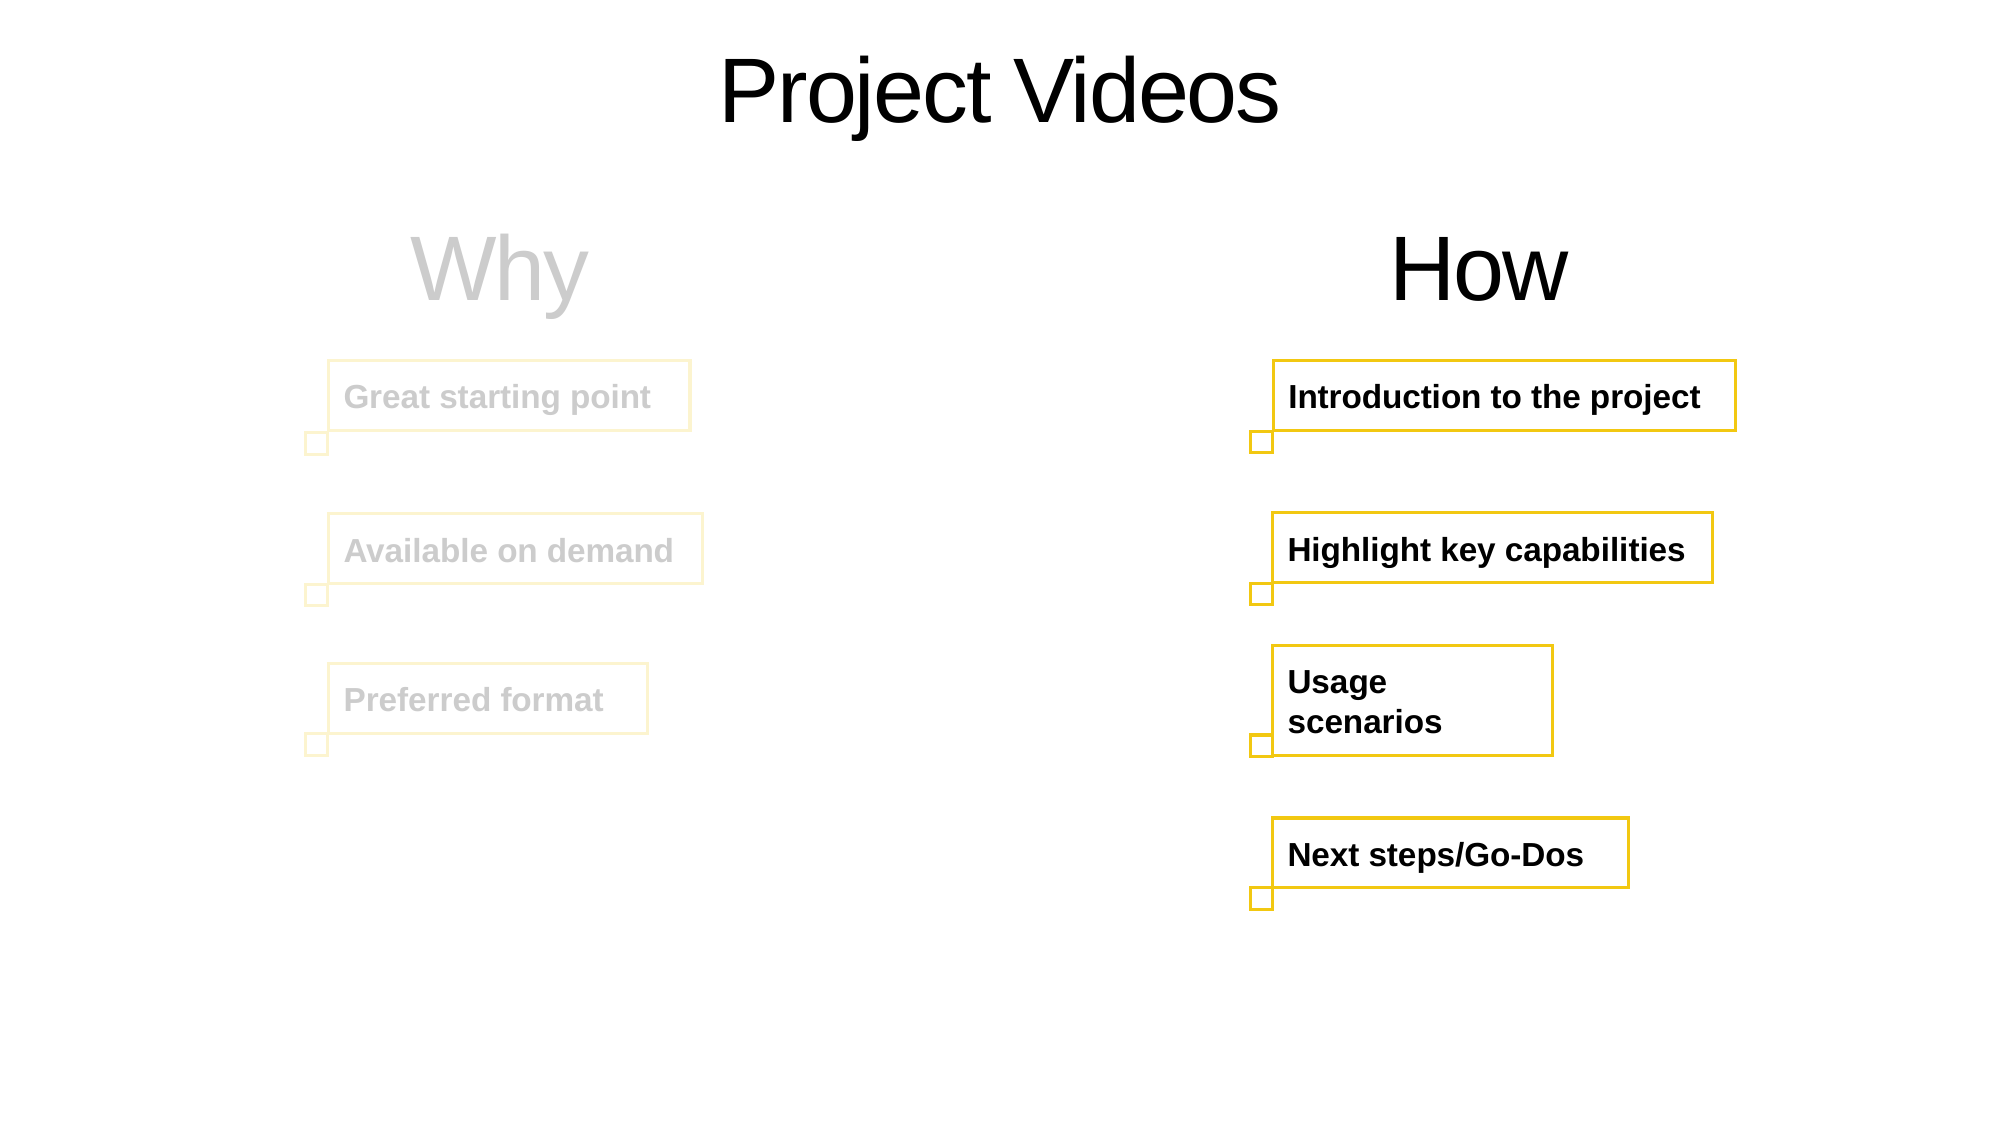

# Project Videos

How
Why
Introduction to the project
Great starting point

Highlight key capabilities
Available on demand

Preferred format
Usage scenarios

Next steps/Go-Dos